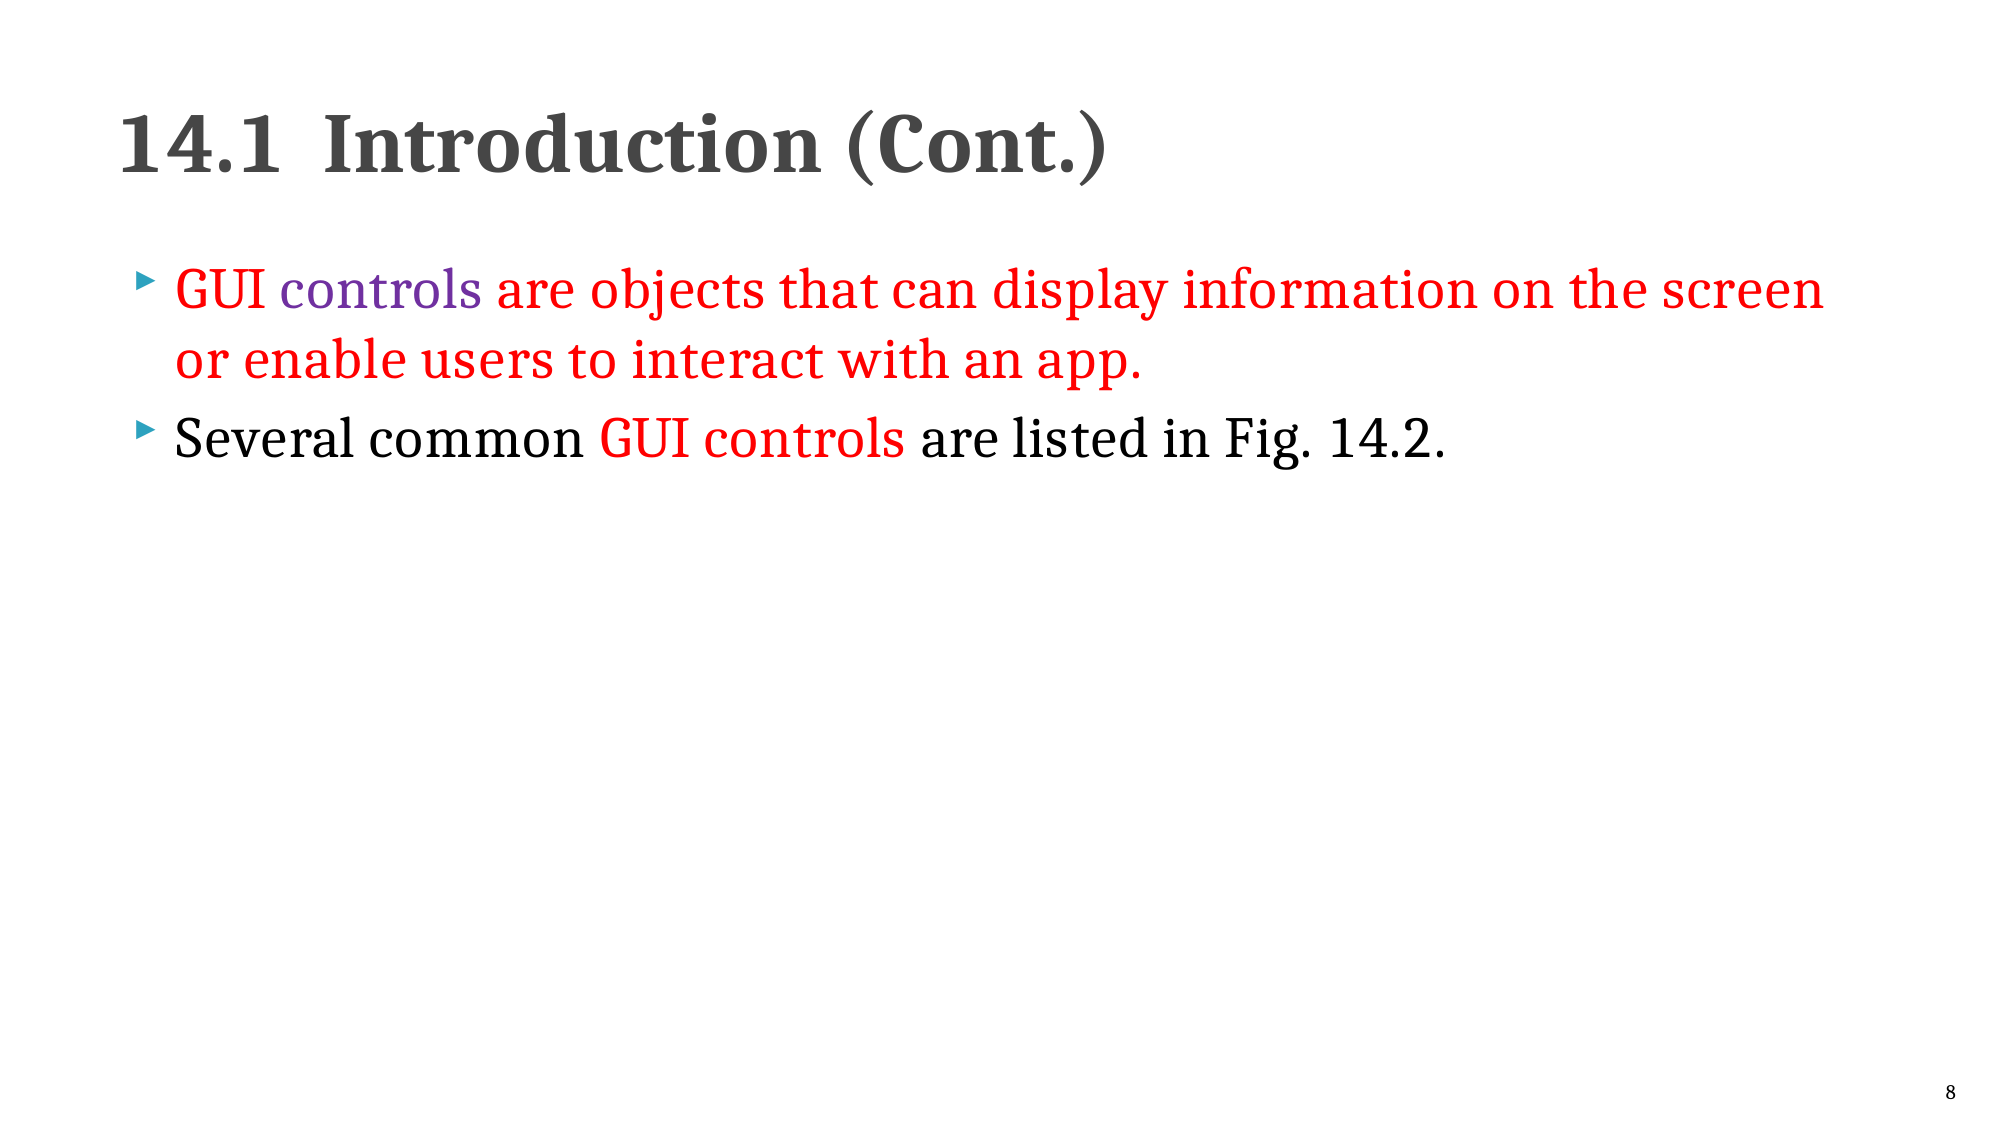

# 14.1  Introduction (Cont.)
GUI controls are objects that can display information on the screen or enable users to interact with an app.
Several common GUI controls are listed in Fig. 14.2.
8